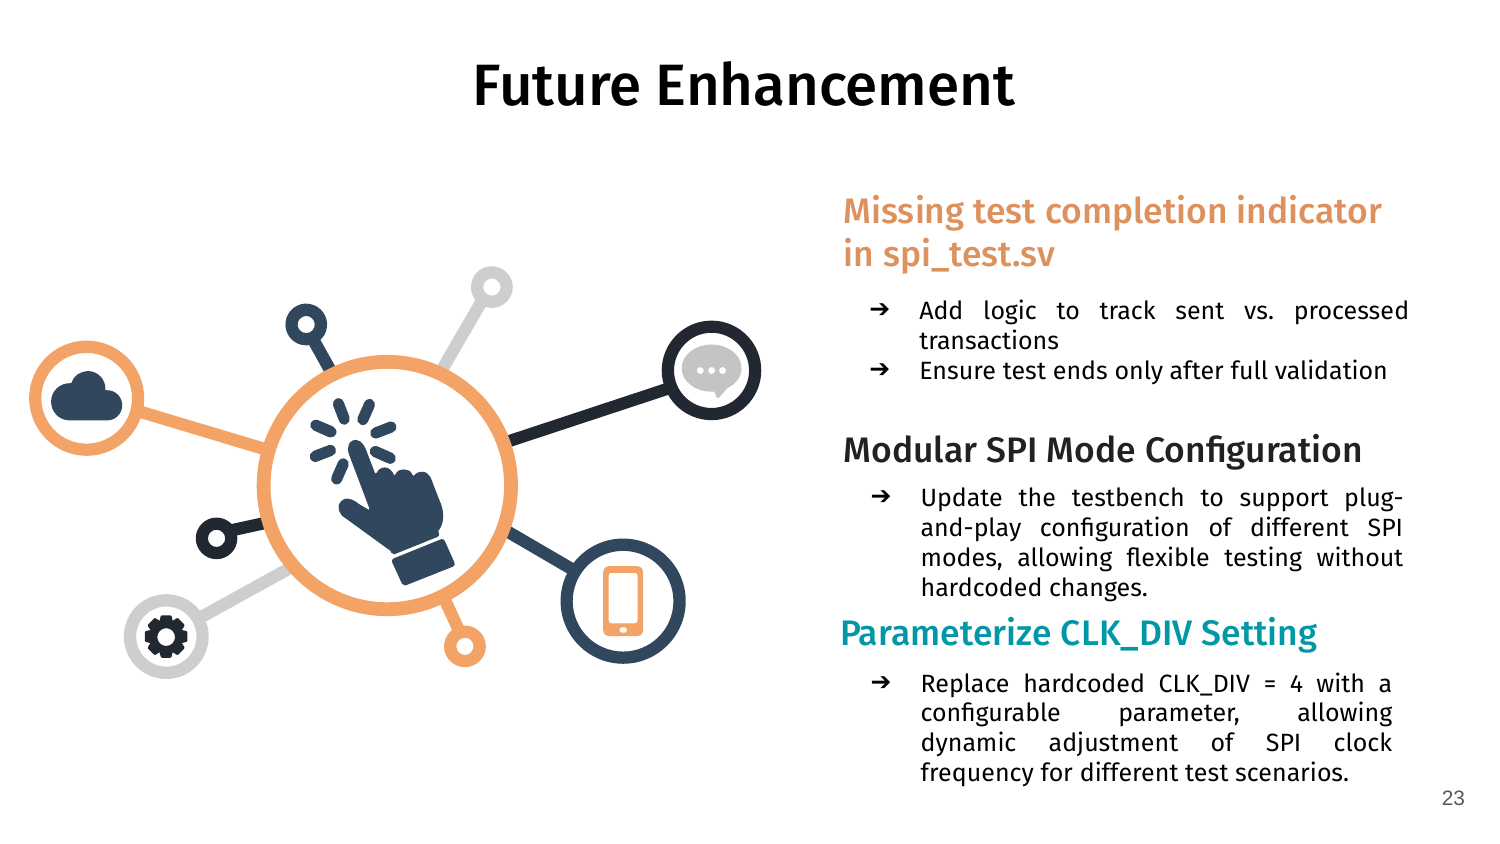

Future Enhancement
Missing test completion indicator in spi_test.sv

Add logic to track sent vs. processed transactions
Ensure test ends only after full validation

Modular SPI Mode Configuration
Update the testbench to support plug-and-play configuration of different SPI modes, allowing flexible testing without hardcoded changes.
Parameterize CLK_DIV Setting
Replace hardcoded CLK_DIV = 4 with a configurable parameter, allowing dynamic adjustment of SPI clock frequency for different test scenarios.

23